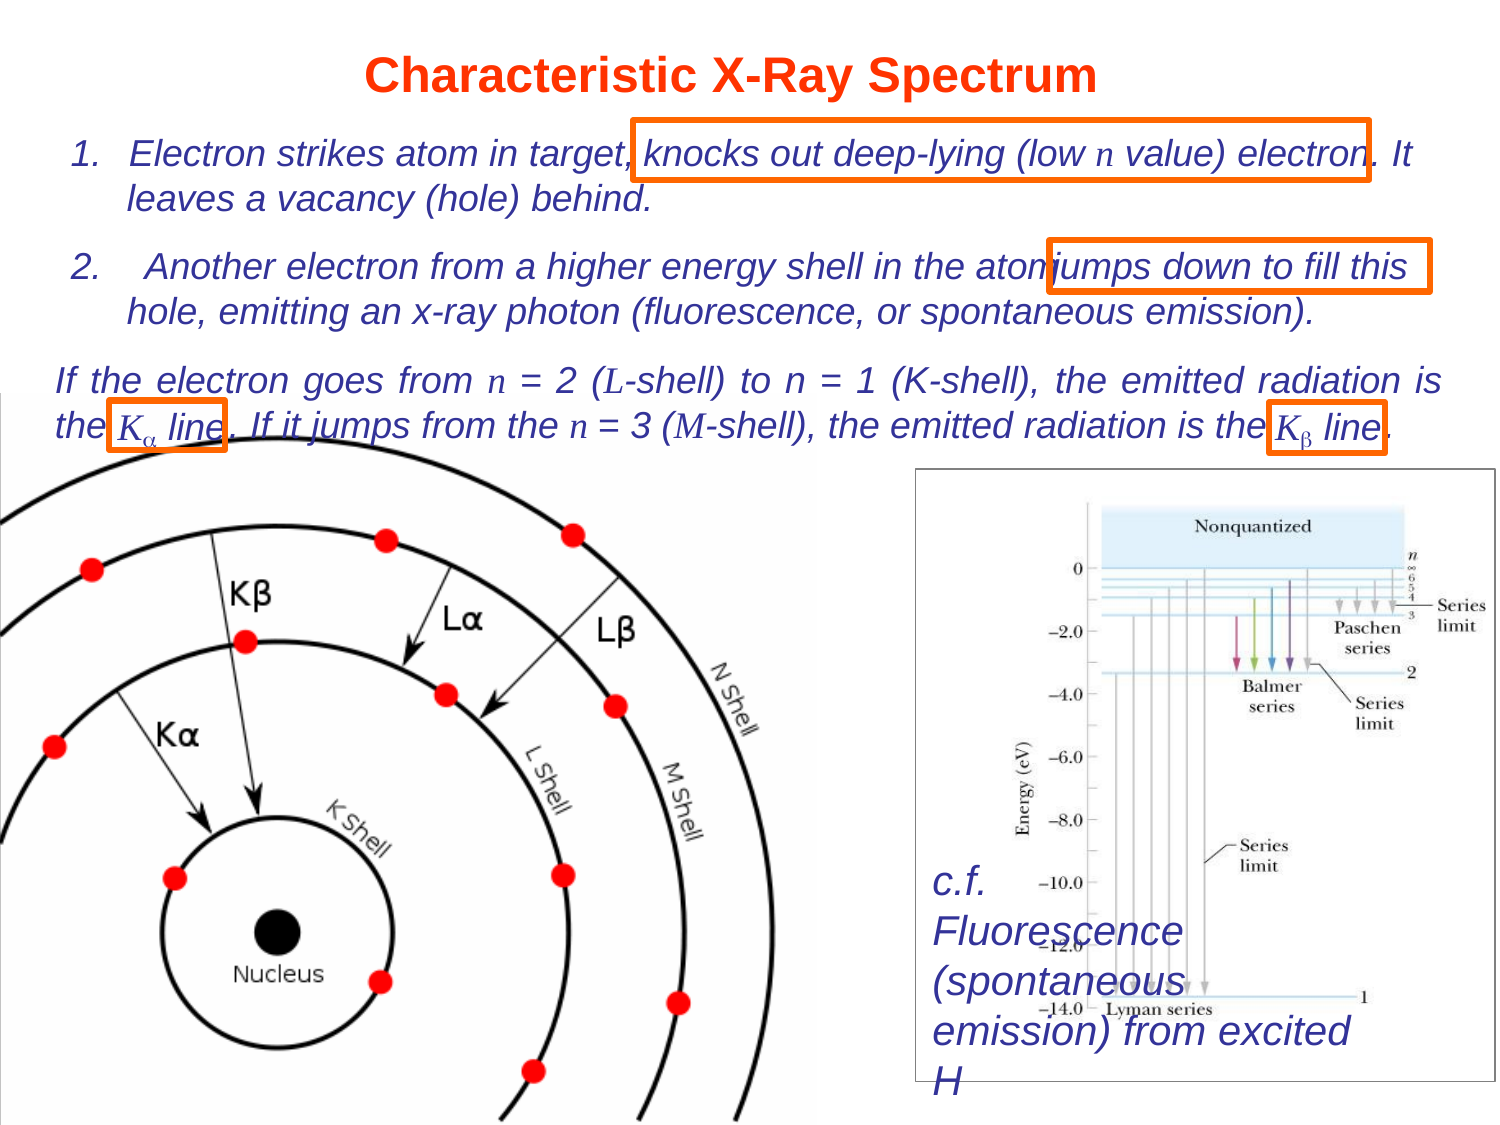

# Characteristic X-Ray Spectrum

1.	Electron strikes atom in target,
knocks out deep-lying (low n value) electron
. It
leaves a vacancy (hole) behind.

2.	Another electron from a higher energy shell in the atom
hole, emitting an x-ray photon (fluorescence, or spontaneous emission).

If the electron goes from n = 2 (L-shell) to n = 1 (K-shell), the emitted radiation is
the	. If it jumps from the n = 3 (M-shell), the emitted radiation is the	.

jumps down to fill this

Kα  line
Kβ  line

c.f.
Fluorescence (spontaneous emission) from excited H